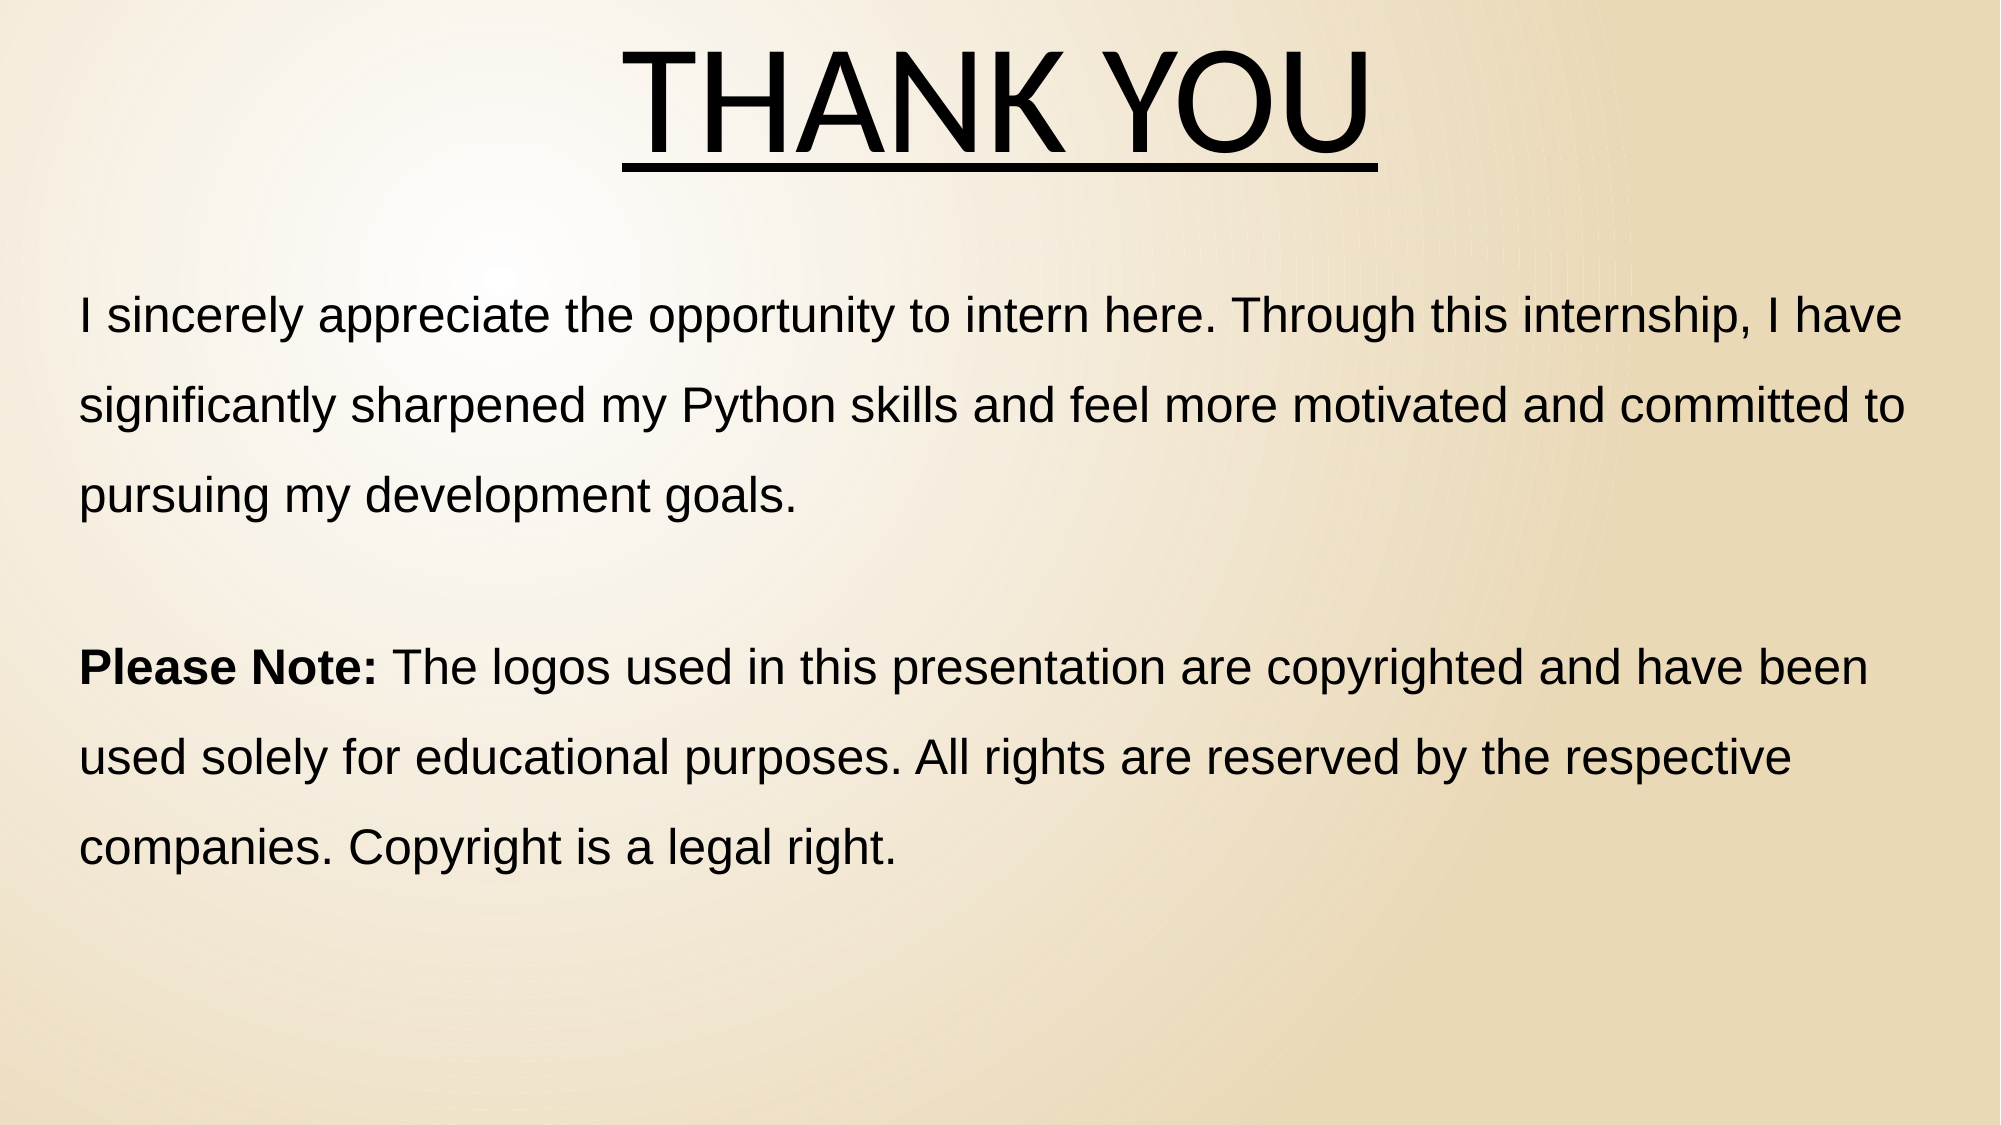

# THANK YOU
I sincerely appreciate the opportunity to intern here. Through this internship, I have significantly sharpened my Python skills and feel more motivated and committed to pursuing my development goals.
Please Note: The logos used in this presentation are copyrighted and have been used solely for educational purposes. All rights are reserved by the respective companies. Copyright is a legal right.